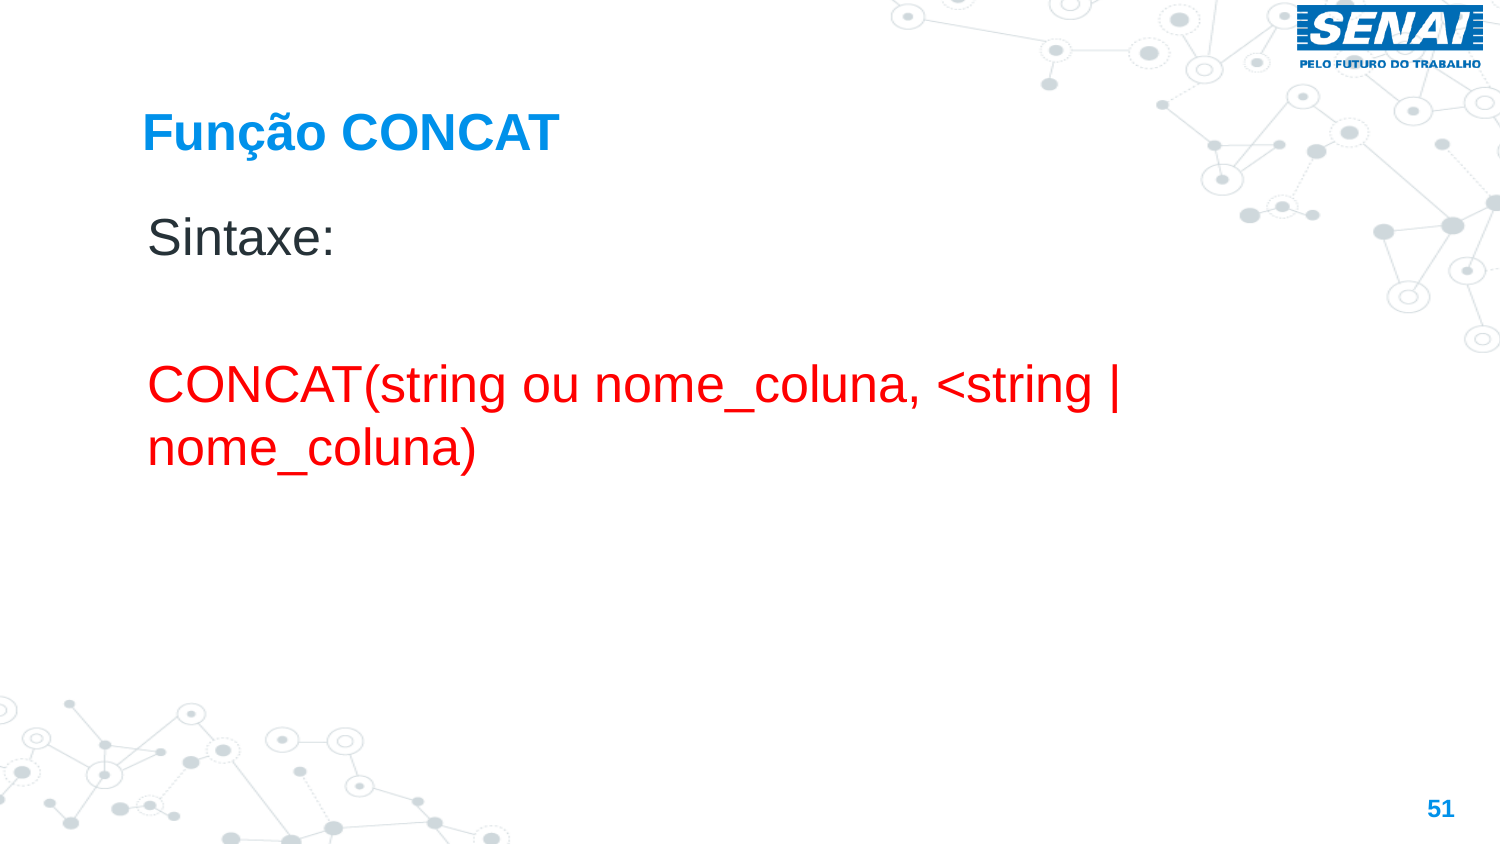

# Função CONCAT
Sintaxe:

CONCAT(string ou nome_coluna, <string | nome_coluna)
51